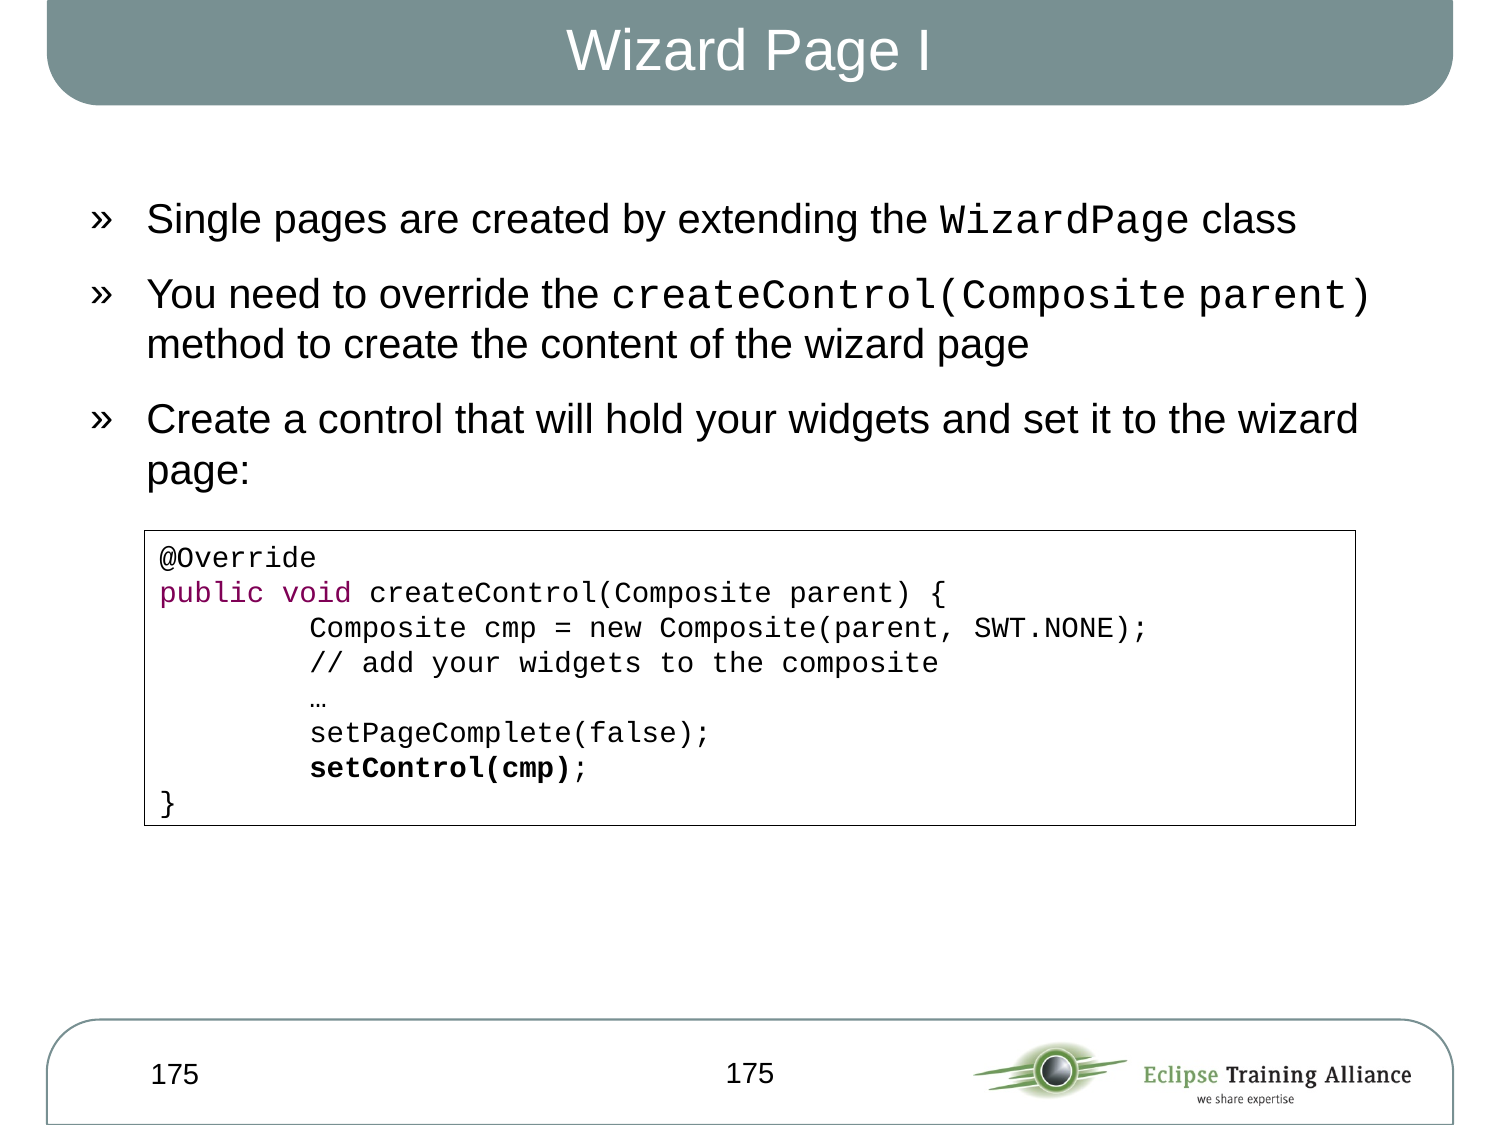

# Wizard Page I
Single pages are created by extending the WizardPage class
You need to override the createControl(Composite parent) method to create the content of the wizard page
Create a control that will hold your widgets and set it to the wizard page:
@Override
public void createControl(Composite parent) {
	Composite cmp = new Composite(parent, SWT.NONE);
	// add your widgets to the composite
	…
	setPageComplete(false);
	setControl(cmp);
}
175